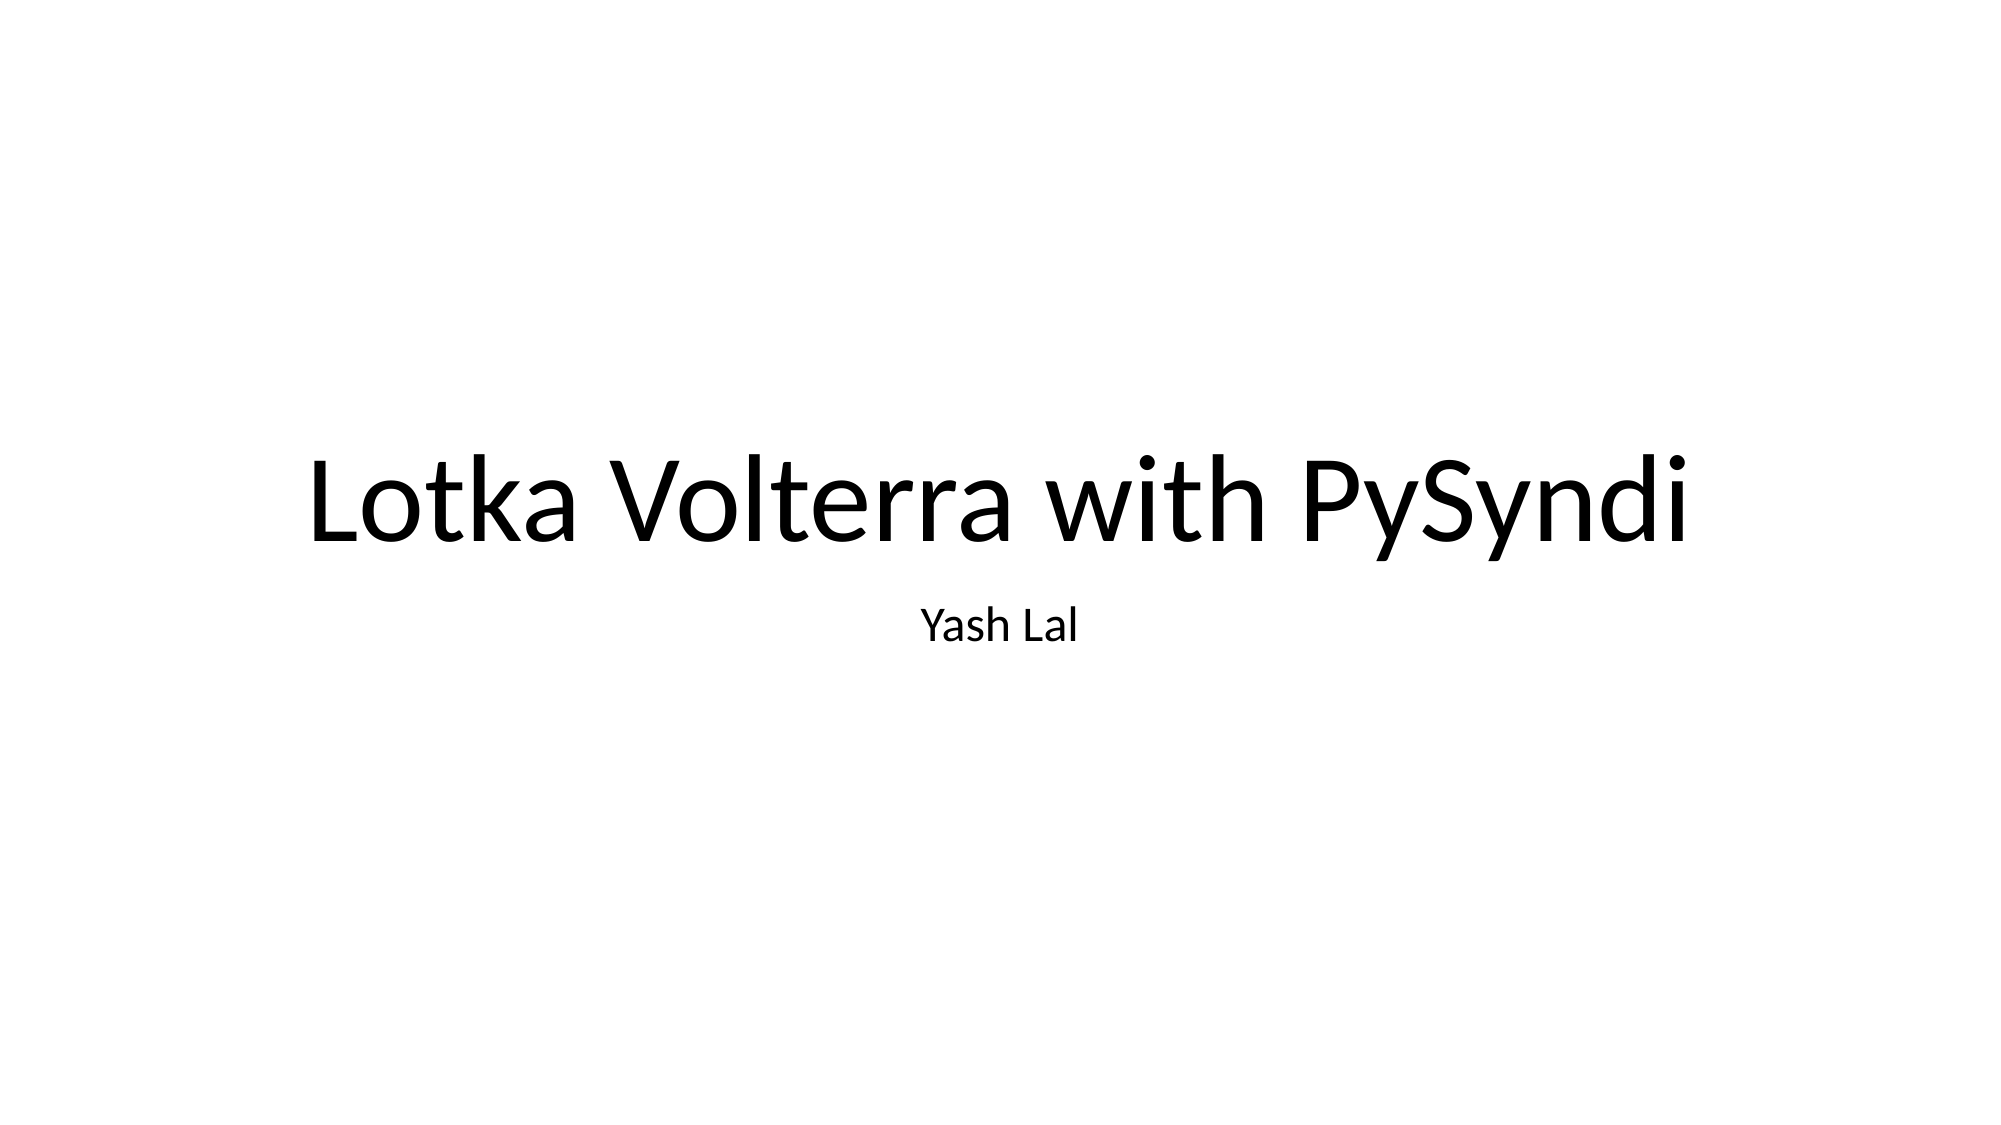

# Lotka Volterra with PySyndi
Yash Lal